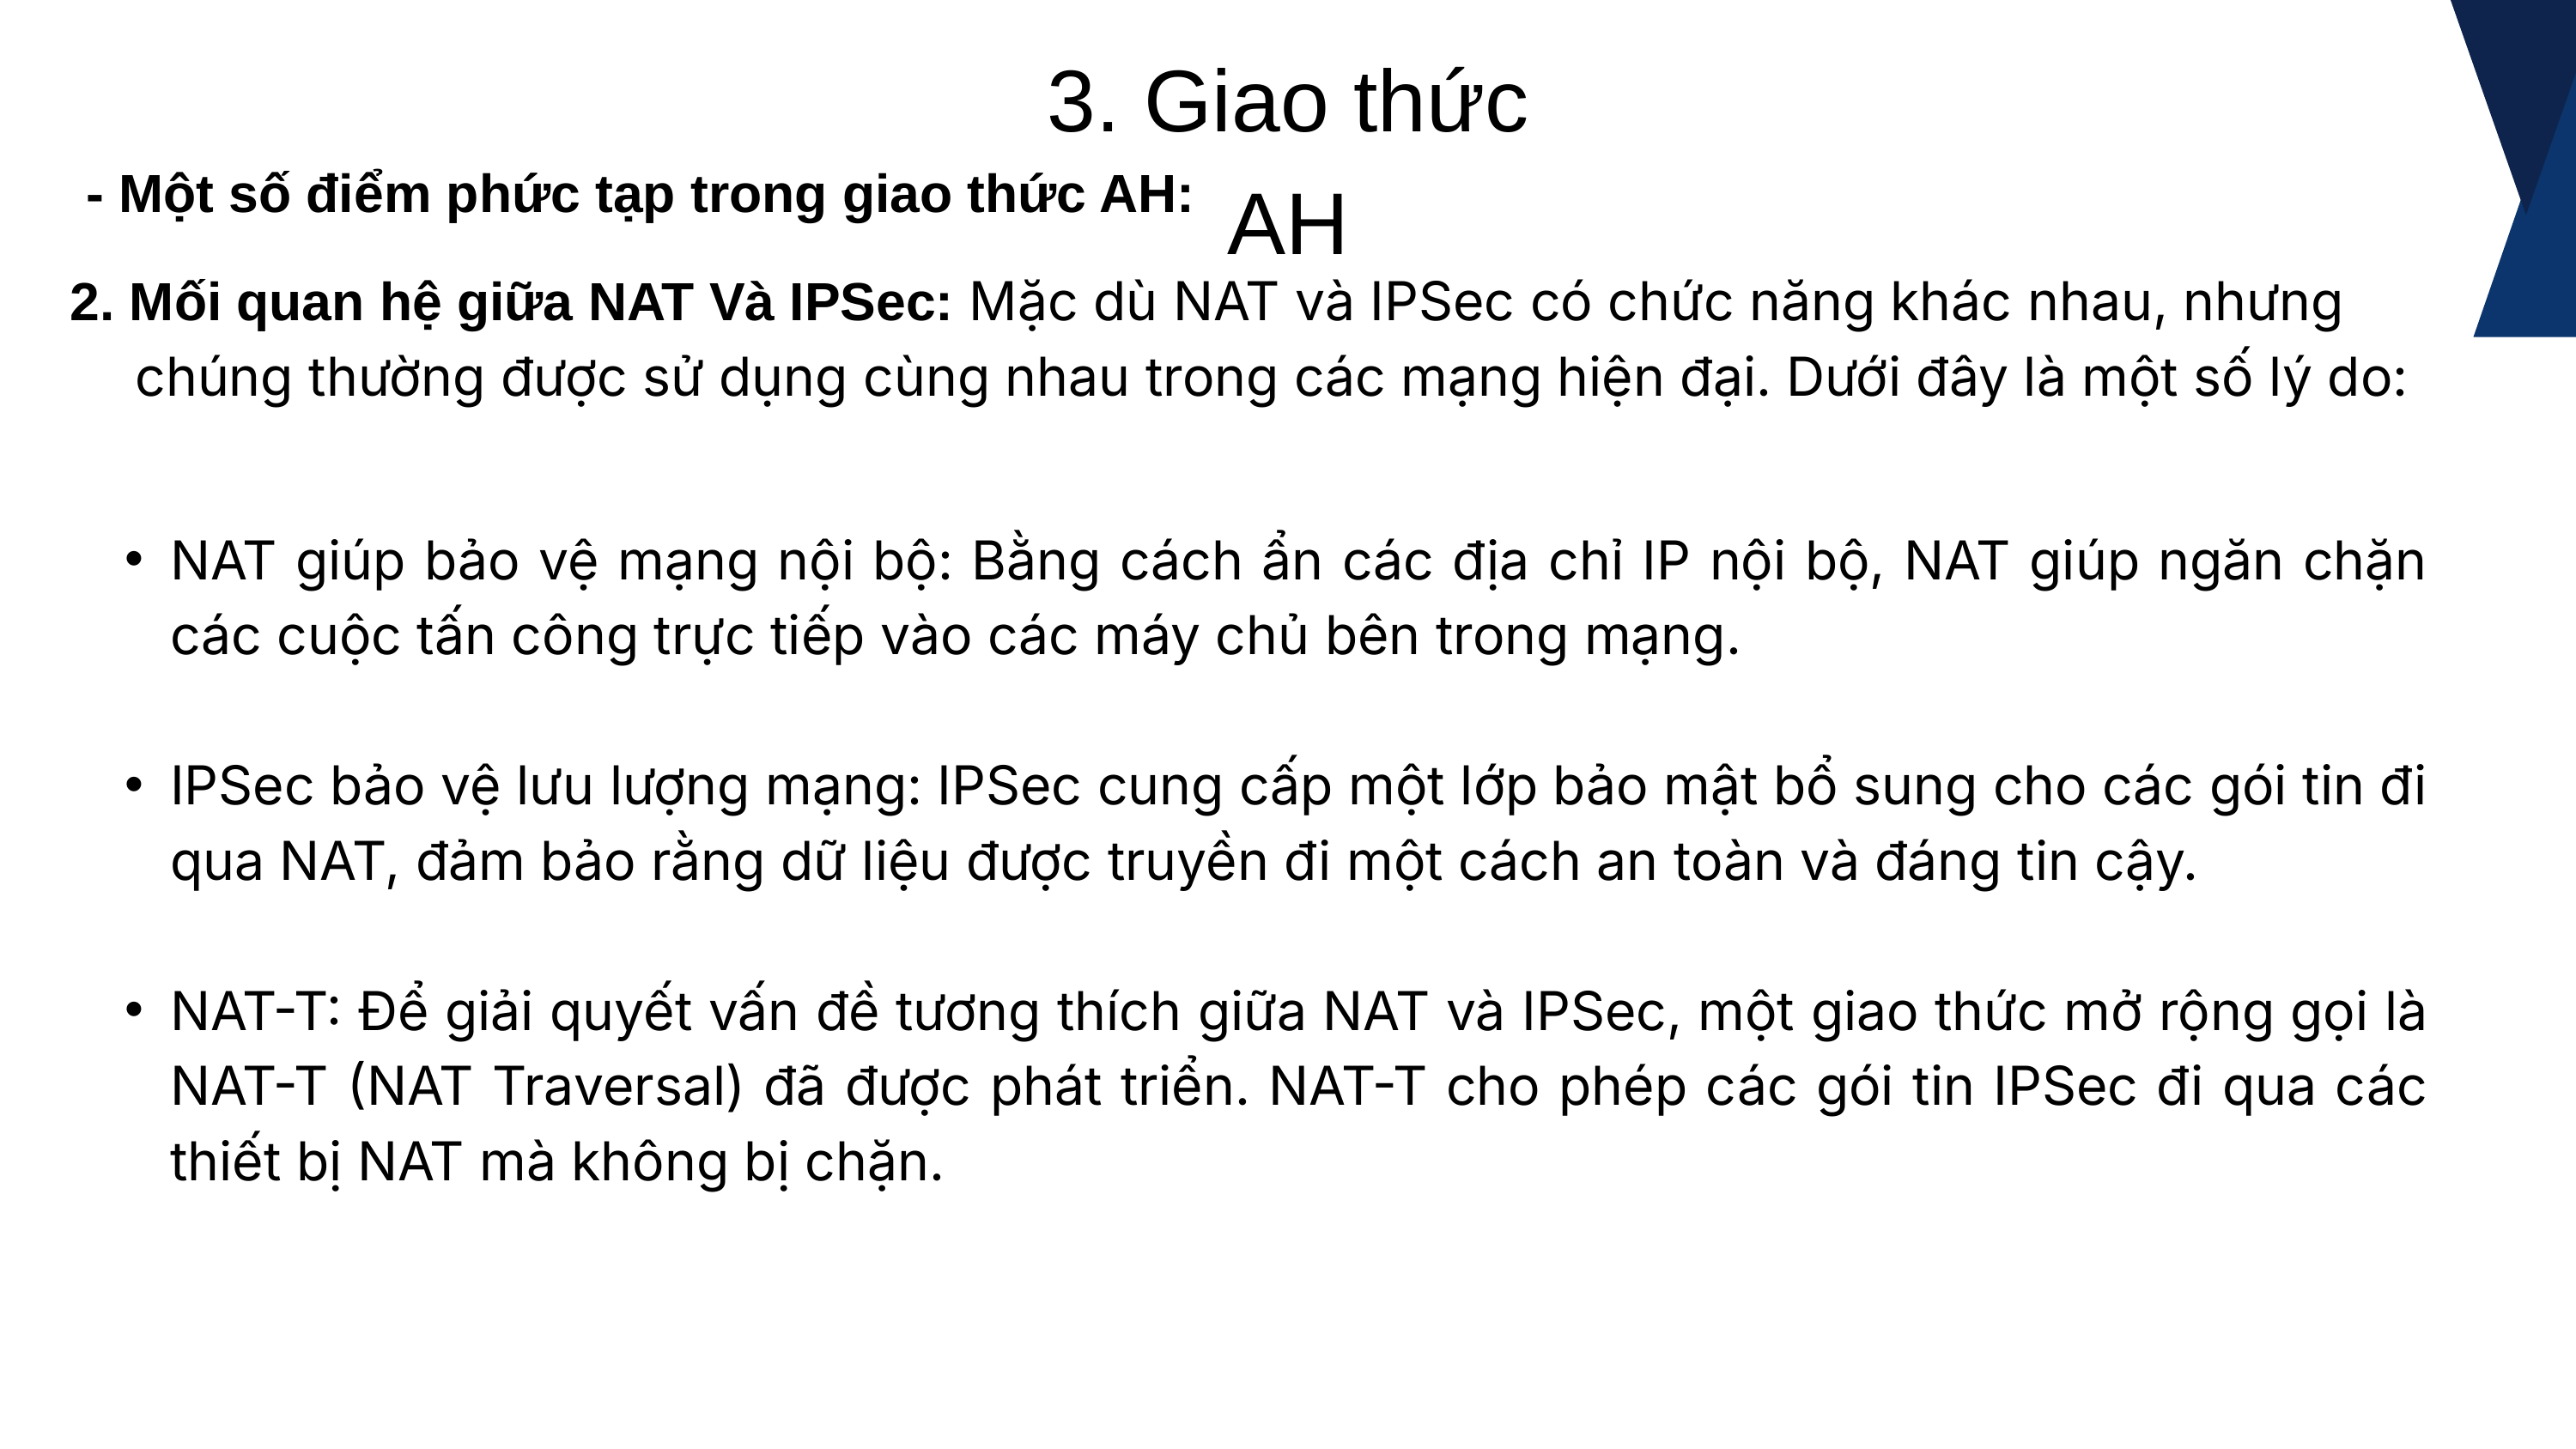

3. Giao thức AH

- Một số điểm phức tạp trong giao thức AH:
2. Mối quan hệ giữa NAT Và IPSec: Mặc dù NAT và IPSec có chức năng khác nhau, nhưng
         chúng thường được sử dụng cùng nhau trong các mạng hiện đại. Dưới đây là một số lý do:
NAT giúp bảo vệ mạng nội bộ: Bằng cách ẩn các địa chỉ IP nội bộ, NAT giúp ngăn chặn các cuộc tấn công trực tiếp vào các máy chủ bên trong mạng.

IPSec bảo vệ lưu lượng mạng: IPSec cung cấp một lớp bảo mật bổ sung cho các gói tin đi qua NAT, đảm bảo rằng dữ liệu được truyền đi một cách an toàn và đáng tin cậy.

NAT-T: Để giải quyết vấn đề tương thích giữa NAT và IPSec, một giao thức mở rộng gọi là NAT-T (NAT Traversal) đã được phát triển. NAT-T cho phép các gói tin IPSec đi qua các thiết bị NAT mà không bị chặn.